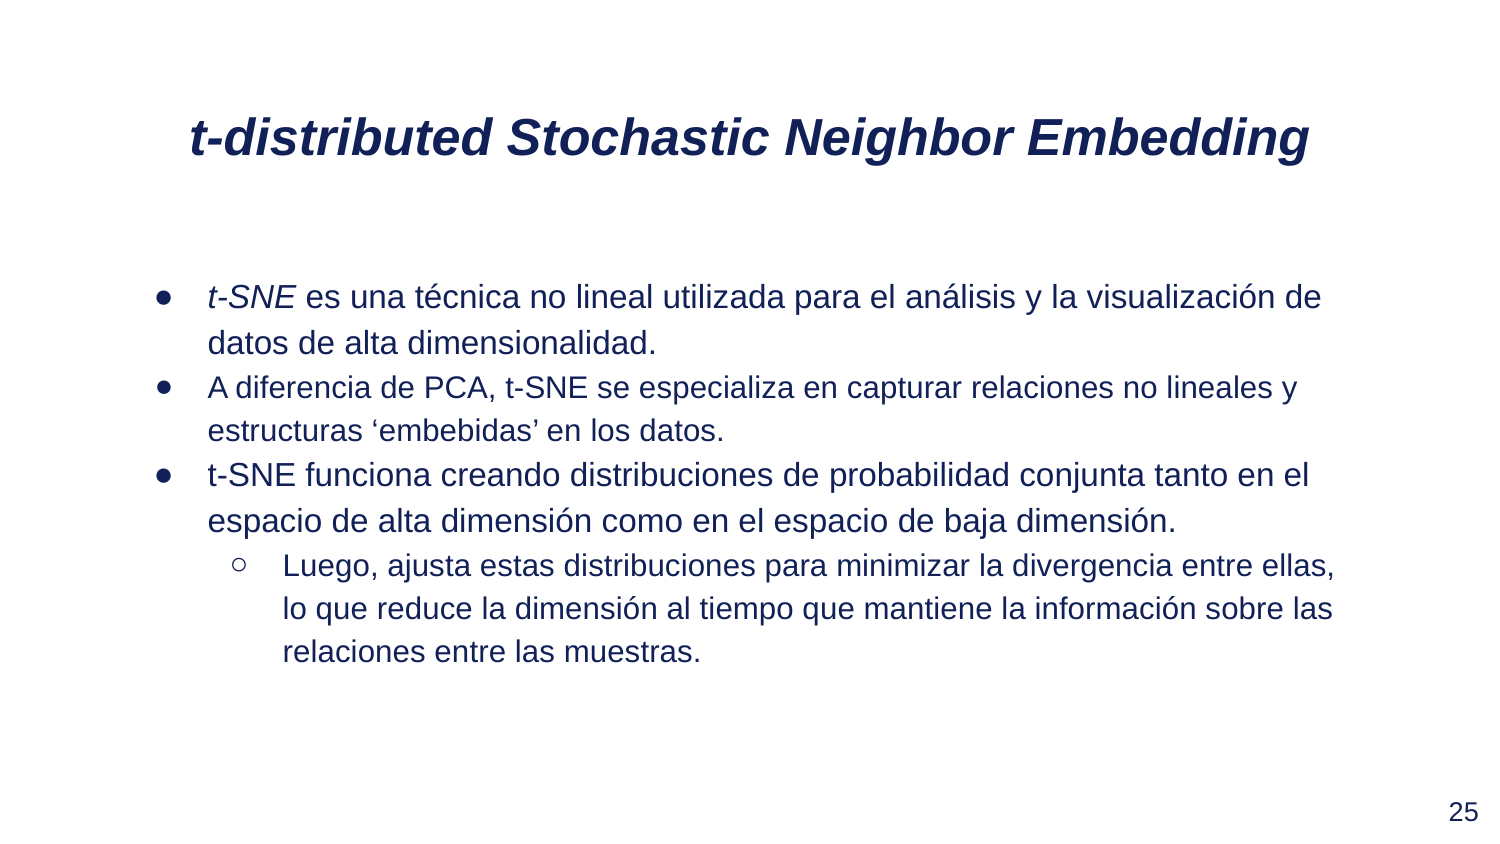

t-distributed Stochastic Neighbor Embedding
t-SNE es una técnica no lineal utilizada para el análisis y la visualización de datos de alta dimensionalidad.
A diferencia de PCA, t-SNE se especializa en capturar relaciones no lineales y estructuras ‘embebidas’ en los datos.
t-SNE funciona creando distribuciones de probabilidad conjunta tanto en el espacio de alta dimensión como en el espacio de baja dimensión.
Luego, ajusta estas distribuciones para minimizar la divergencia entre ellas, lo que reduce la dimensión al tiempo que mantiene la información sobre las relaciones entre las muestras.
25